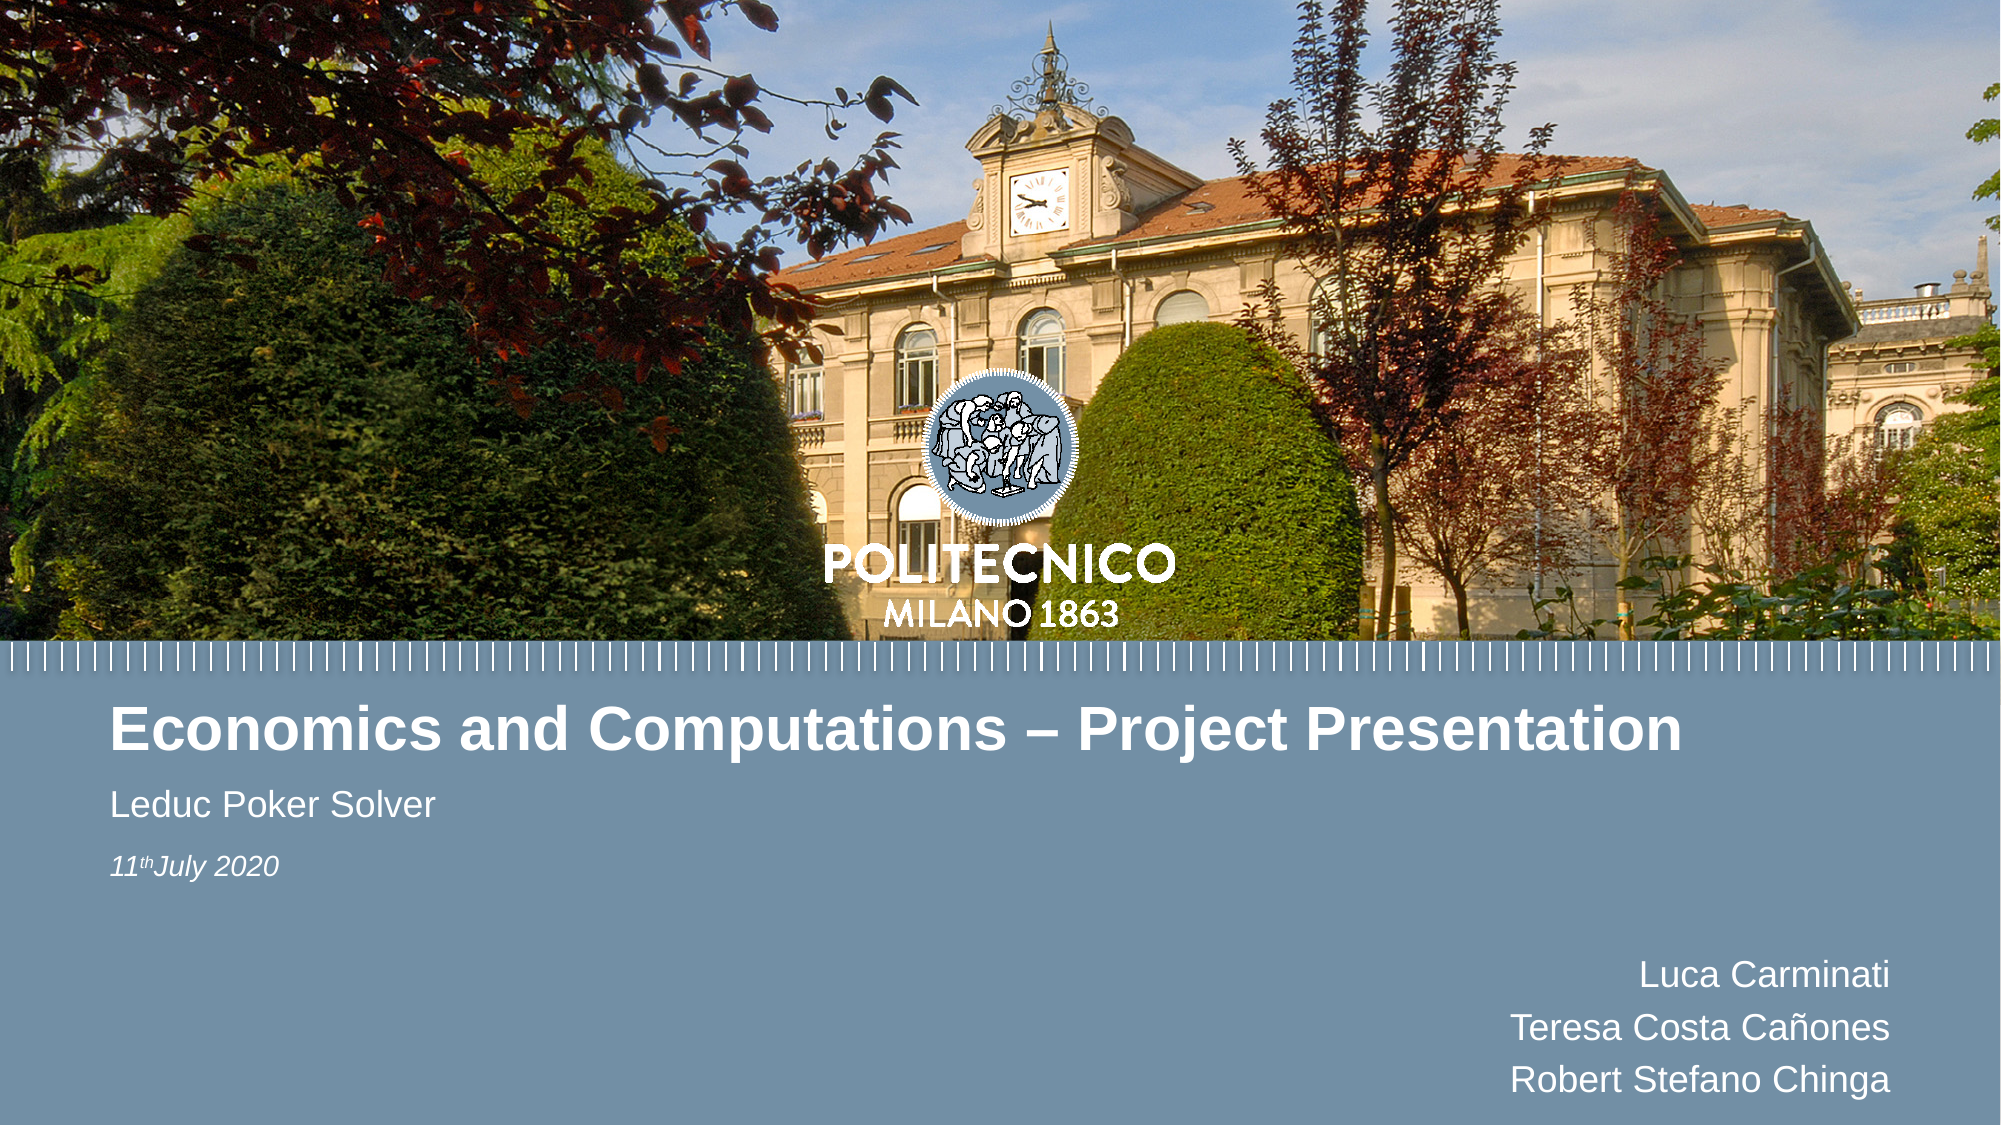

# Economics and Computations – Project Presentation
Leduc Poker Solver
11thJuly 2020
Luca Carminati
Teresa Costa Cañones
Robert Stefano Chinga